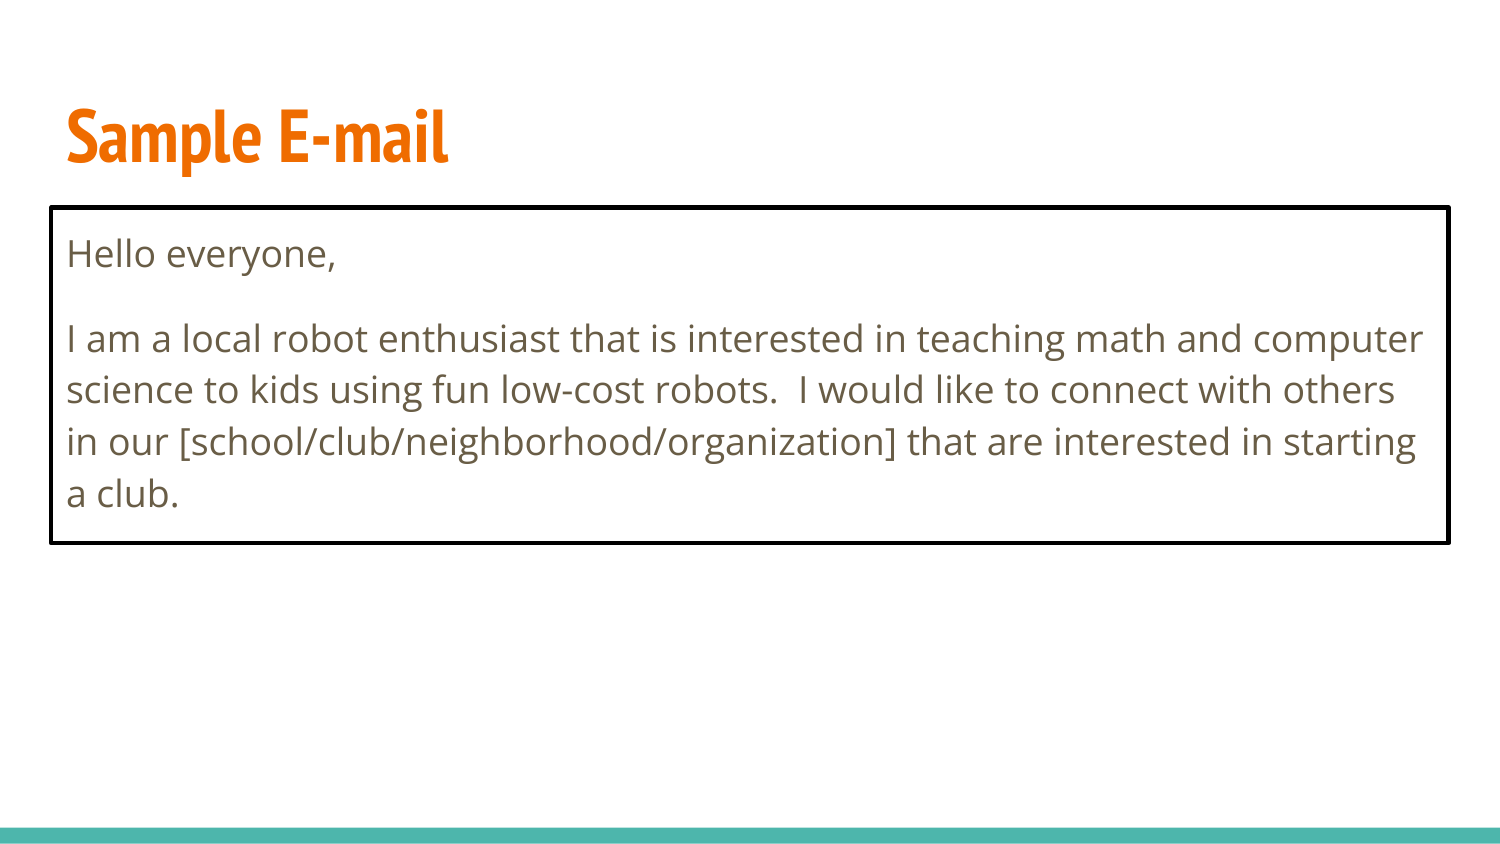

# Sample E-mail
Hello everyone,
I am a local robot enthusiast that is interested in teaching math and computer science to kids using fun low-cost robots.  I would like to connect with others in our [school/club/neighborhood/organization] that are interested in starting a club.